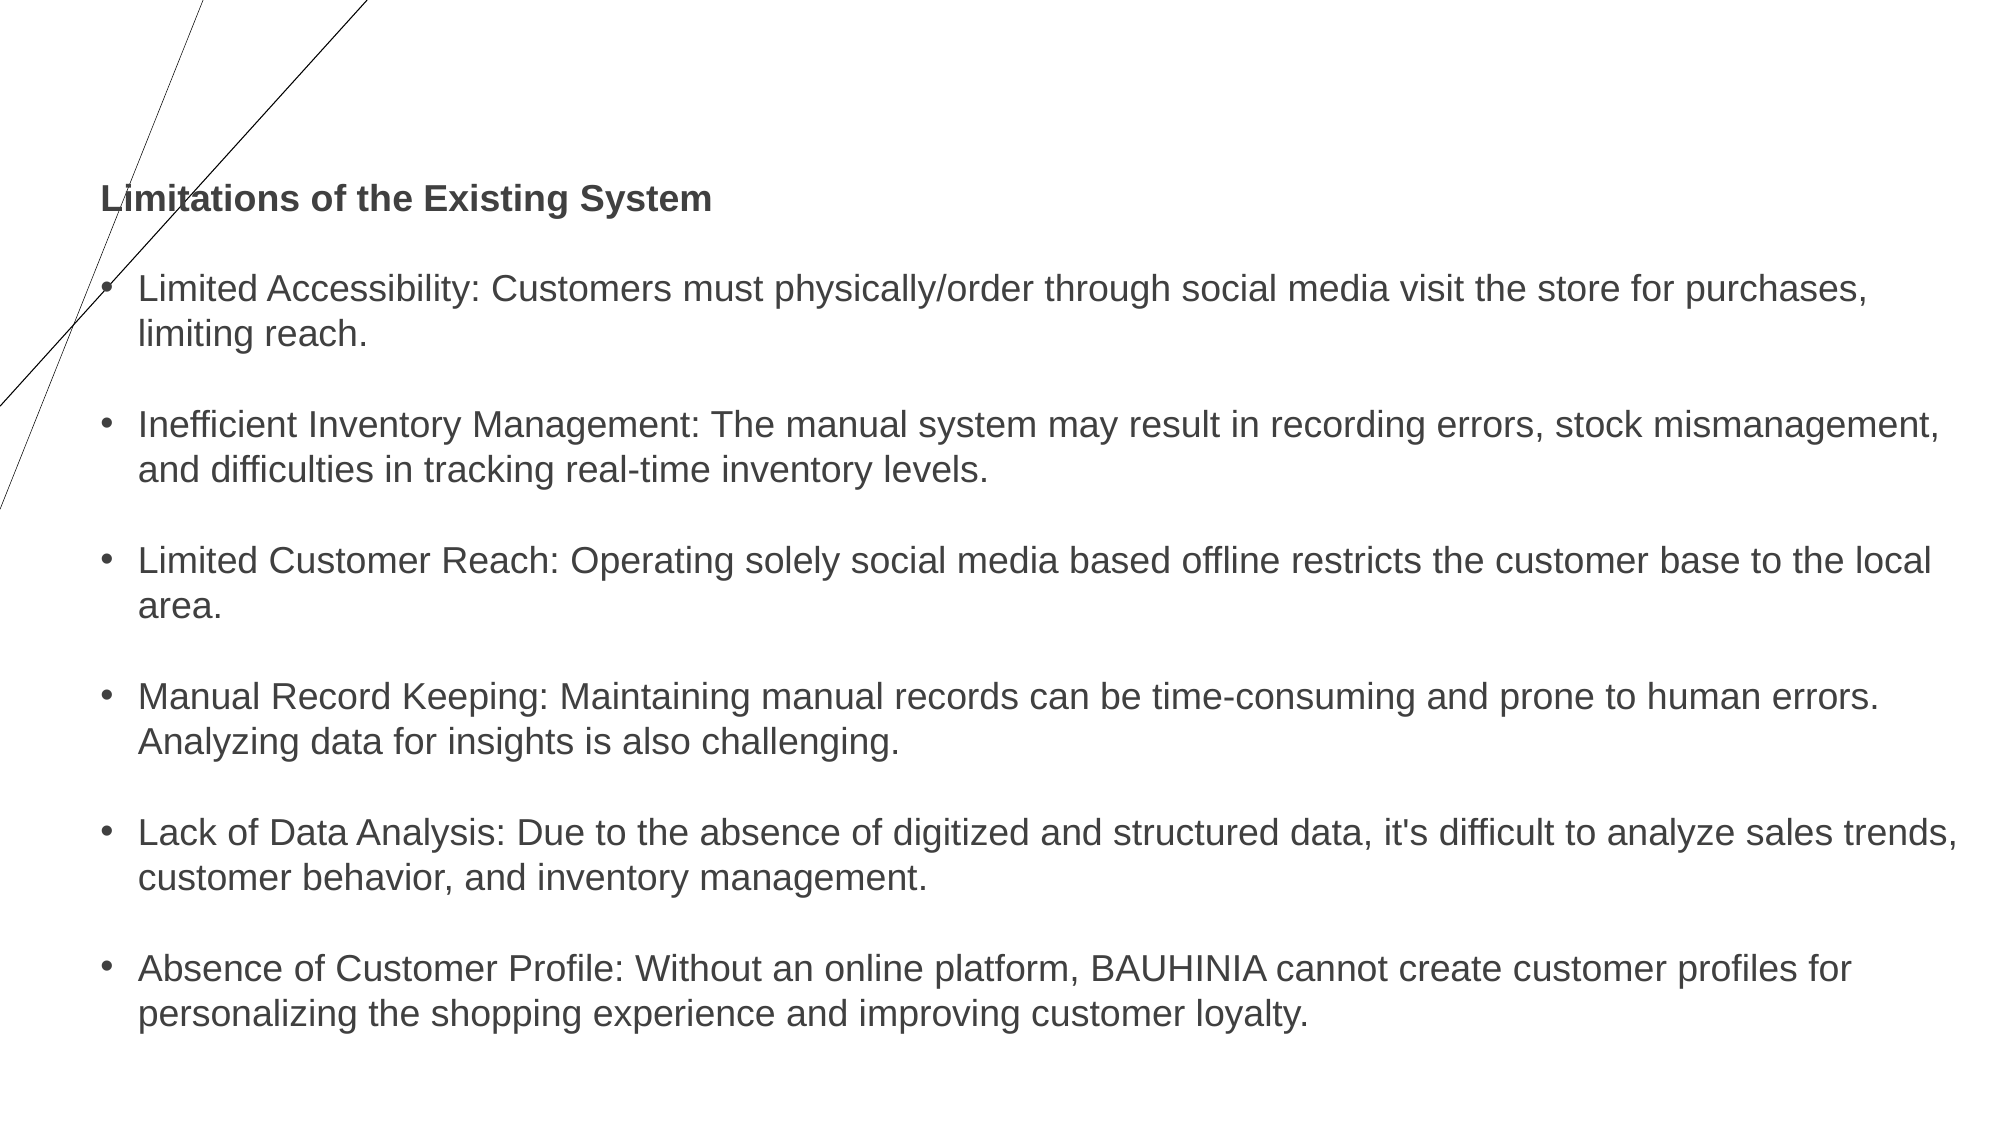

Limitations of the Existing System
Limited Accessibility: Customers must physically/order through social media visit the store for purchases, limiting reach.
Inefficient Inventory Management: The manual system may result in recording errors, stock mismanagement, and difficulties in tracking real-time inventory levels.
Limited Customer Reach: Operating solely social media based offline restricts the customer base to the local area.
Manual Record Keeping: Maintaining manual records can be time-consuming and prone to human errors. Analyzing data for insights is also challenging.
Lack of Data Analysis: Due to the absence of digitized and structured data, it's difficult to analyze sales trends, customer behavior, and inventory management.
Absence of Customer Profile: Without an online platform, BAUHINIA cannot create customer profiles for personalizing the shopping experience and improving customer loyalty.